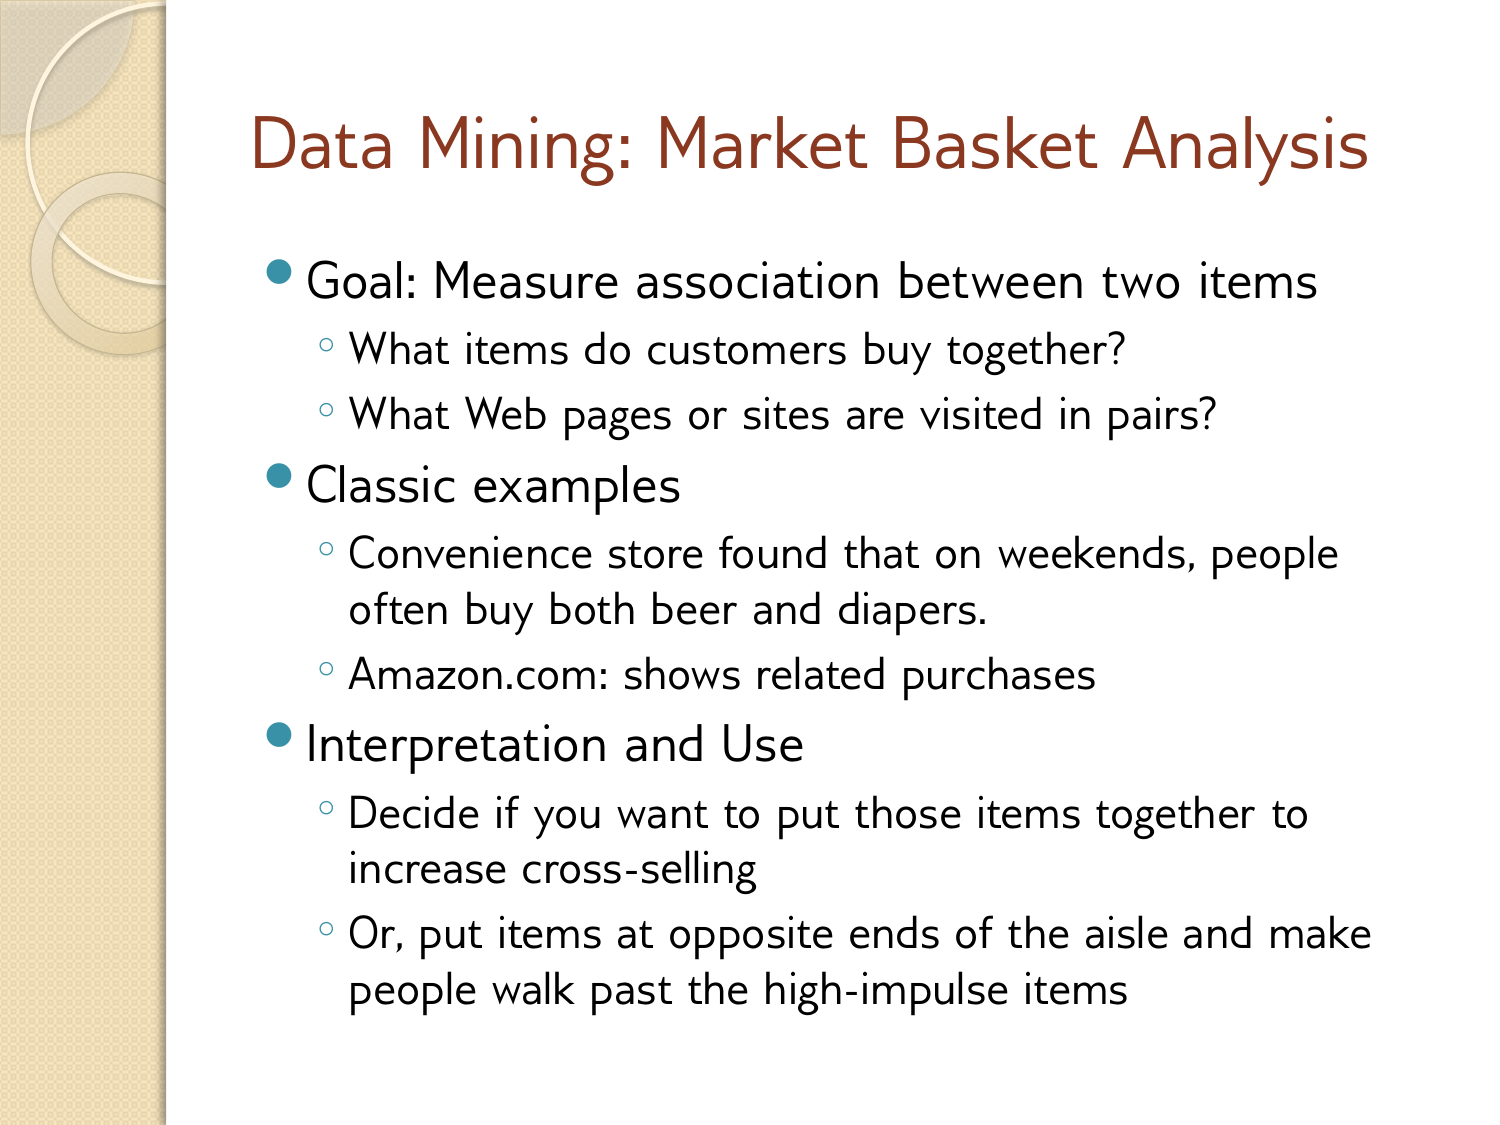

# Data Mining: Market Basket Analysis
Goal: Measure association between two items
What items do customers buy together?
What Web pages or sites are visited in pairs?
Classic examples
Convenience store found that on weekends, people often buy both beer and diapers.
Amazon.com: shows related purchases
Interpretation and Use
Decide if you want to put those items together to increase cross-selling
Or, put items at opposite ends of the aisle and make people walk past the high-impulse items